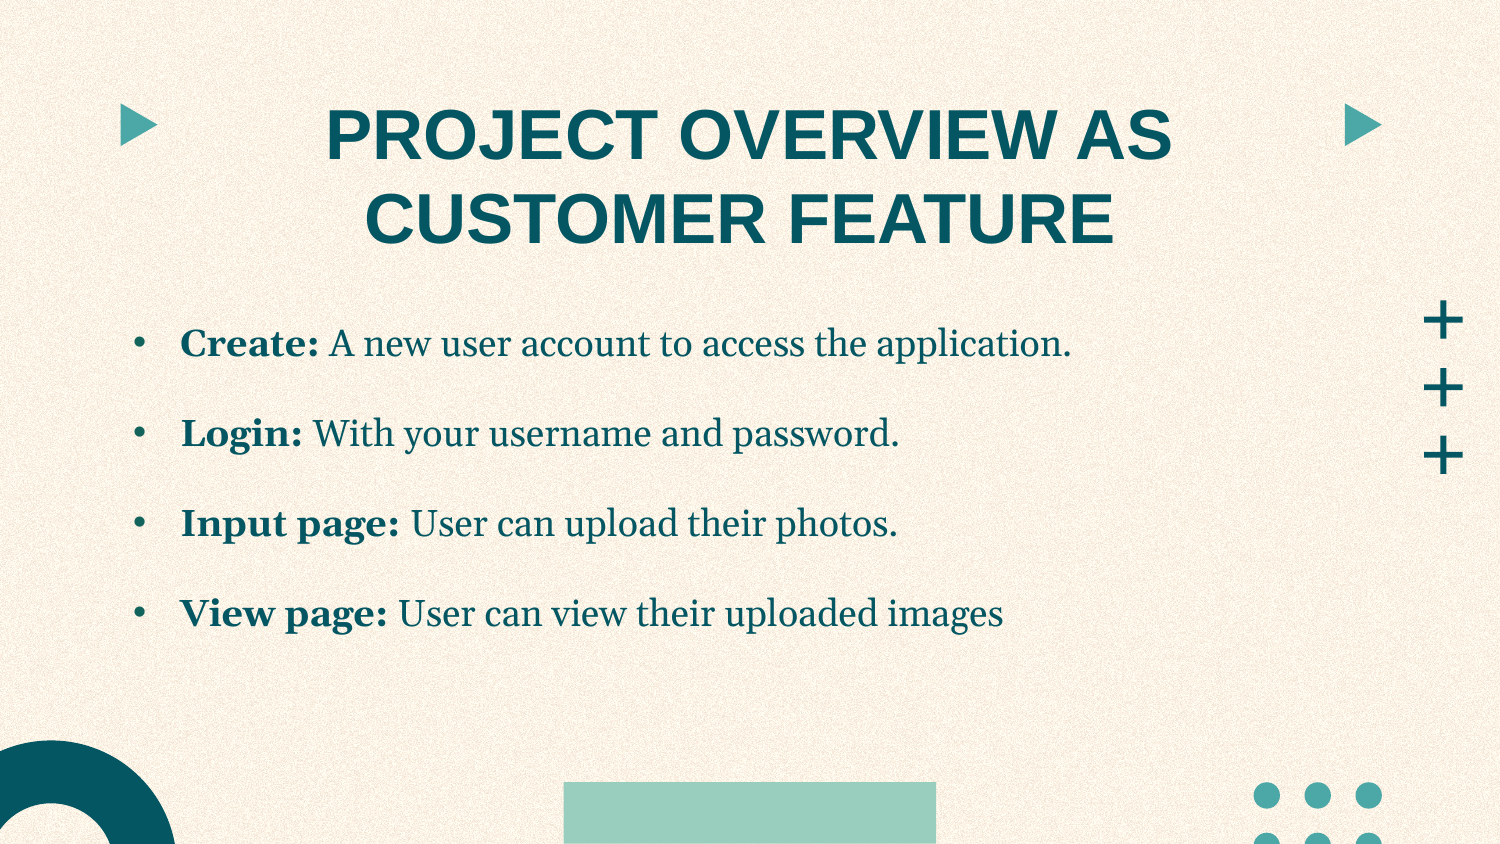

# PROJECT OVERVIEW AS CUSTOMER FEATURE

Create: A new user account to access the application.

Login: With your username and password.

Input page: User can upload their photos.

View page: User can view their uploaded images